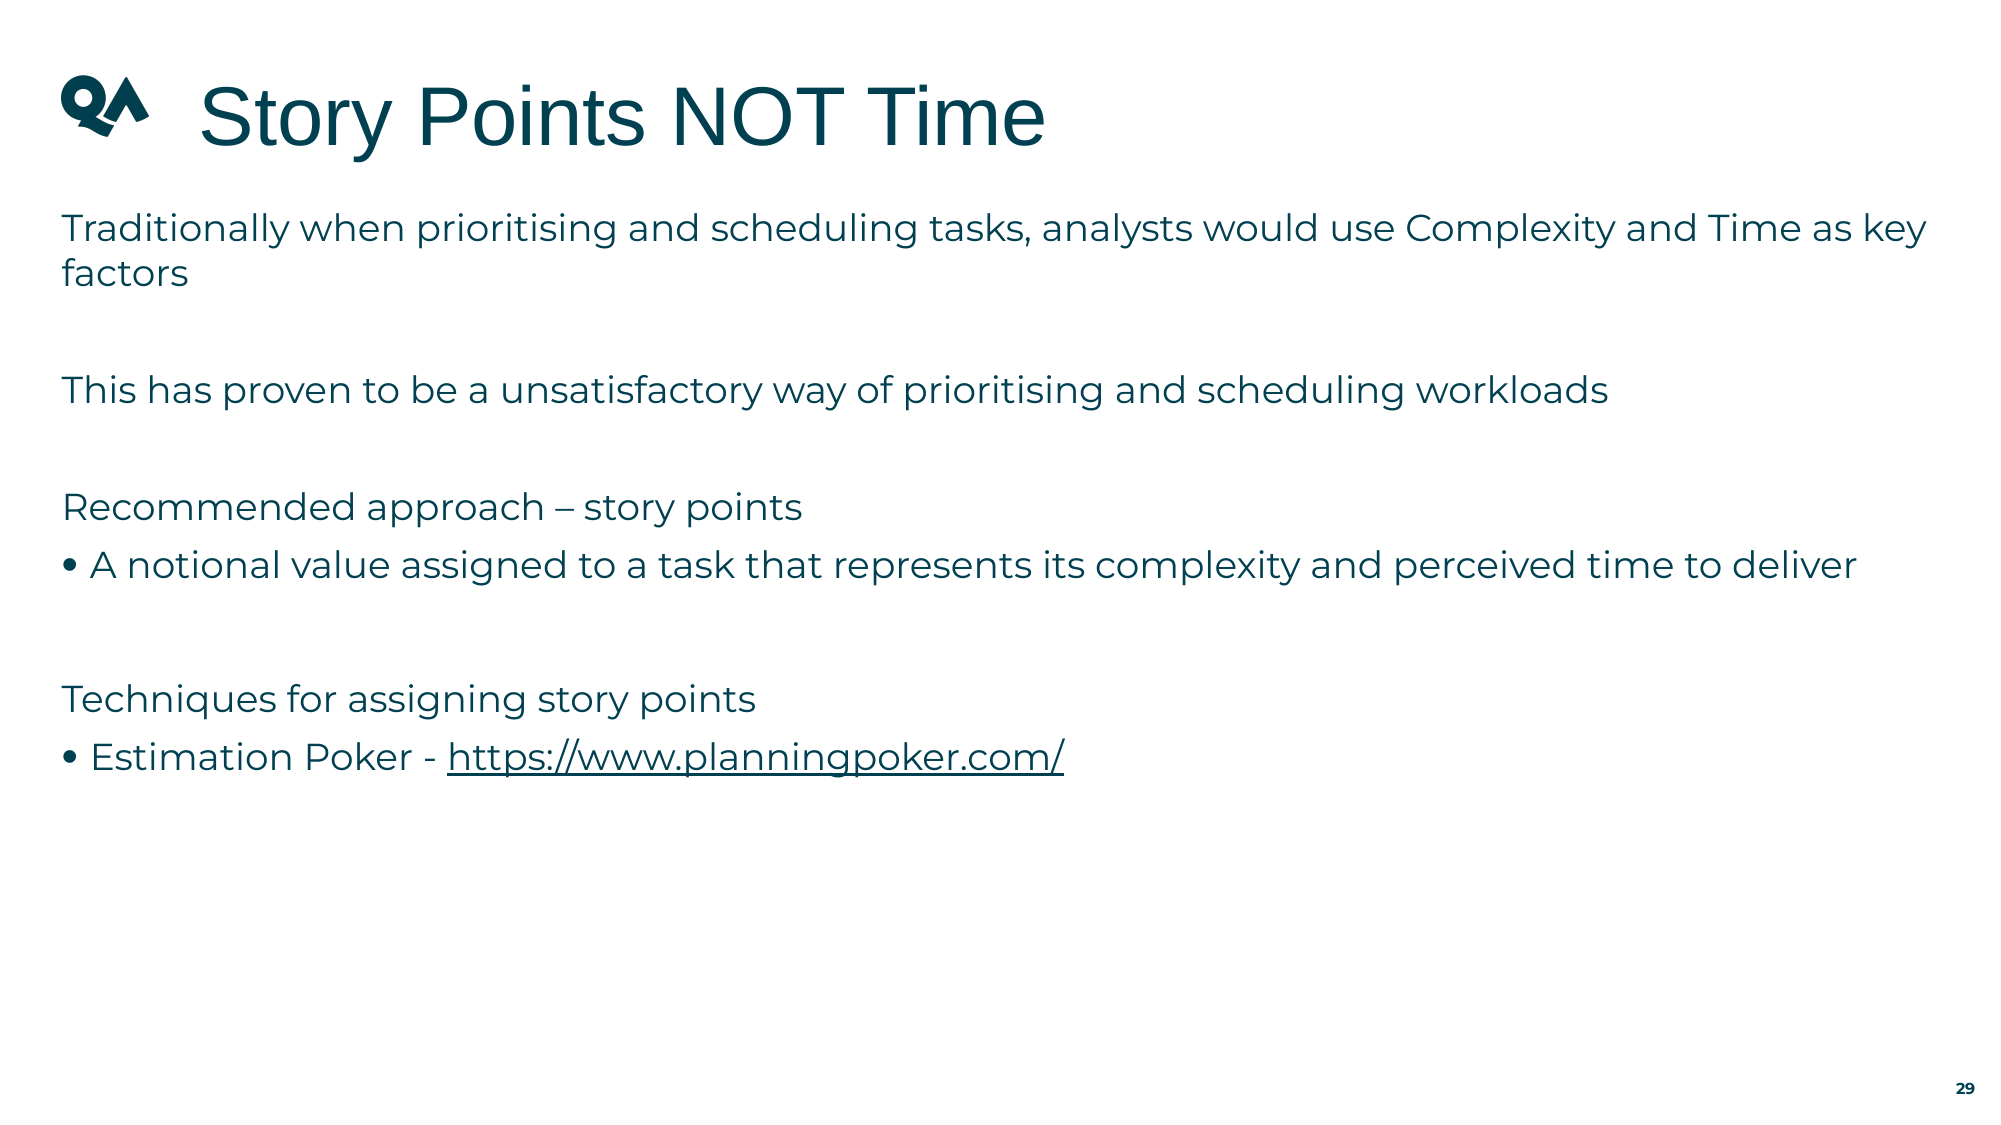

Story Points NOT Time
Traditionally when prioritising and scheduling tasks, analysts would use Complexity and Time as key factors

This has proven to be a unsatisfactory way of prioritising and scheduling workloads

Recommended approach – story points
A notional value assigned to a task that represents its complexity and perceived time to deliver

Techniques for assigning story points
Estimation Poker - https://www.planningpoker.com/

29